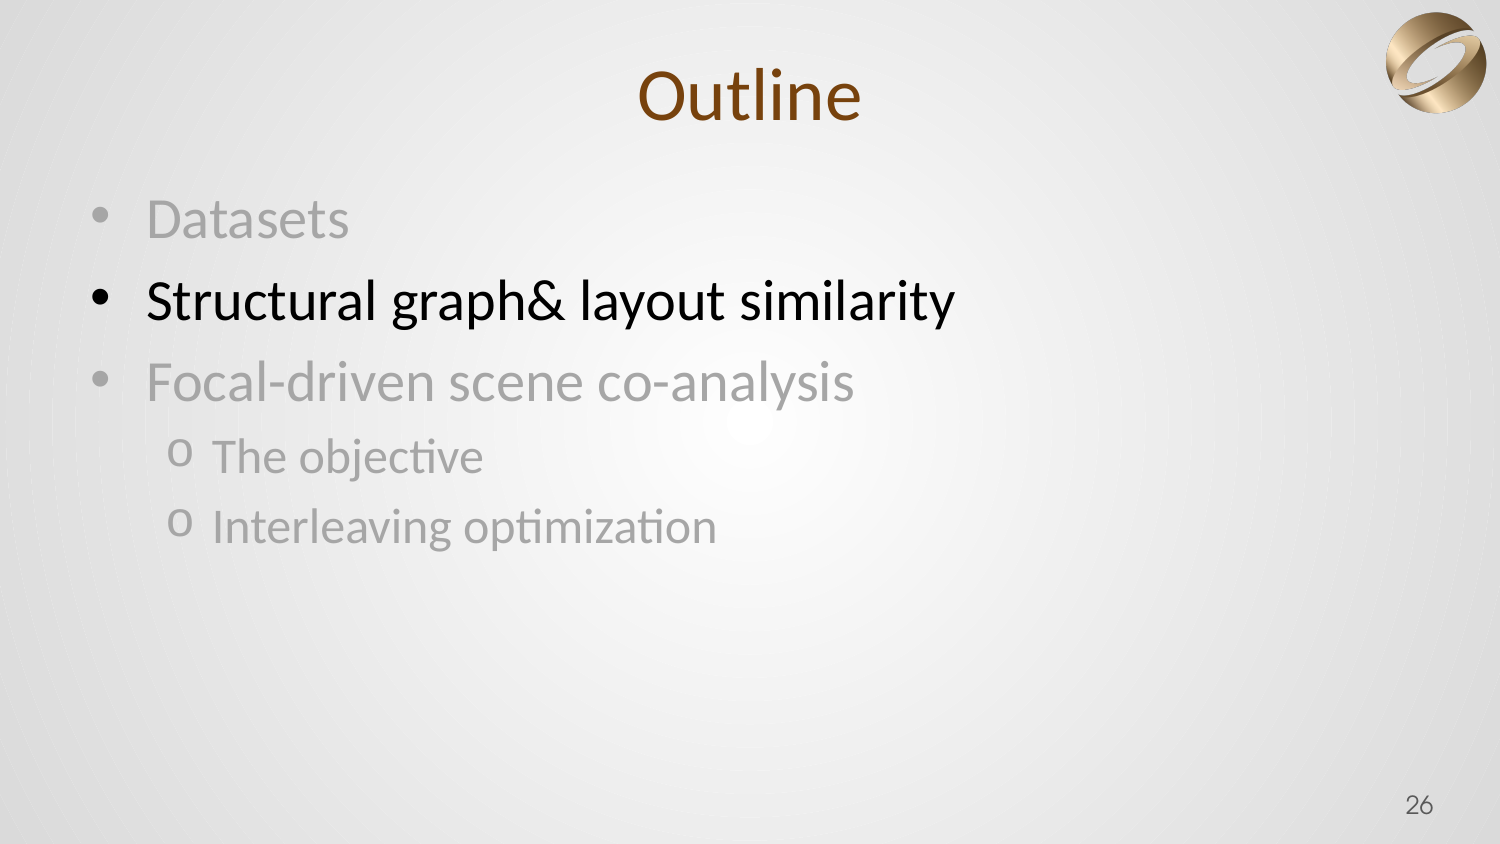

# Outline
Datasets
Structural graph& layout similarity
Focal-driven scene co-analysis
The objective
Interleaving optimization
26